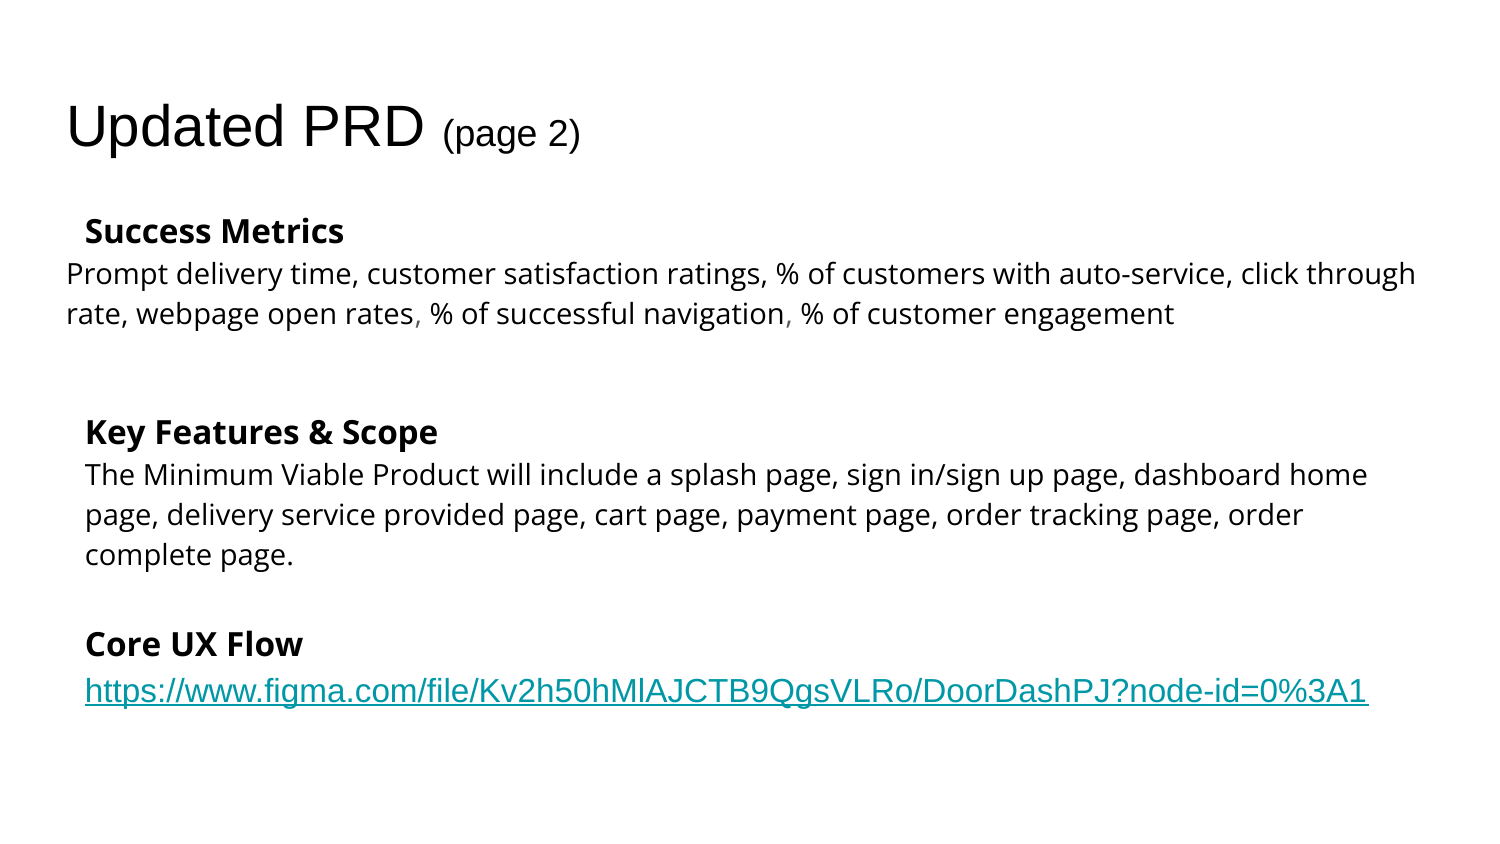

# Updated PRD (page 2)
Success Metrics
Prompt delivery time, customer satisfaction ratings, % of customers with auto-service, click through rate, webpage open rates, % of successful navigation, % of customer engagement

Key Features & Scope
The Minimum Viable Product will include a splash page, sign in/sign up page, dashboard home page, delivery service provided page, cart page, payment page, order tracking page, order complete page.

Core UX Flow
https://www.figma.com/file/Kv2h50hMlAJCTB9QgsVLRo/DoorDashPJ?node-id=0%3A1